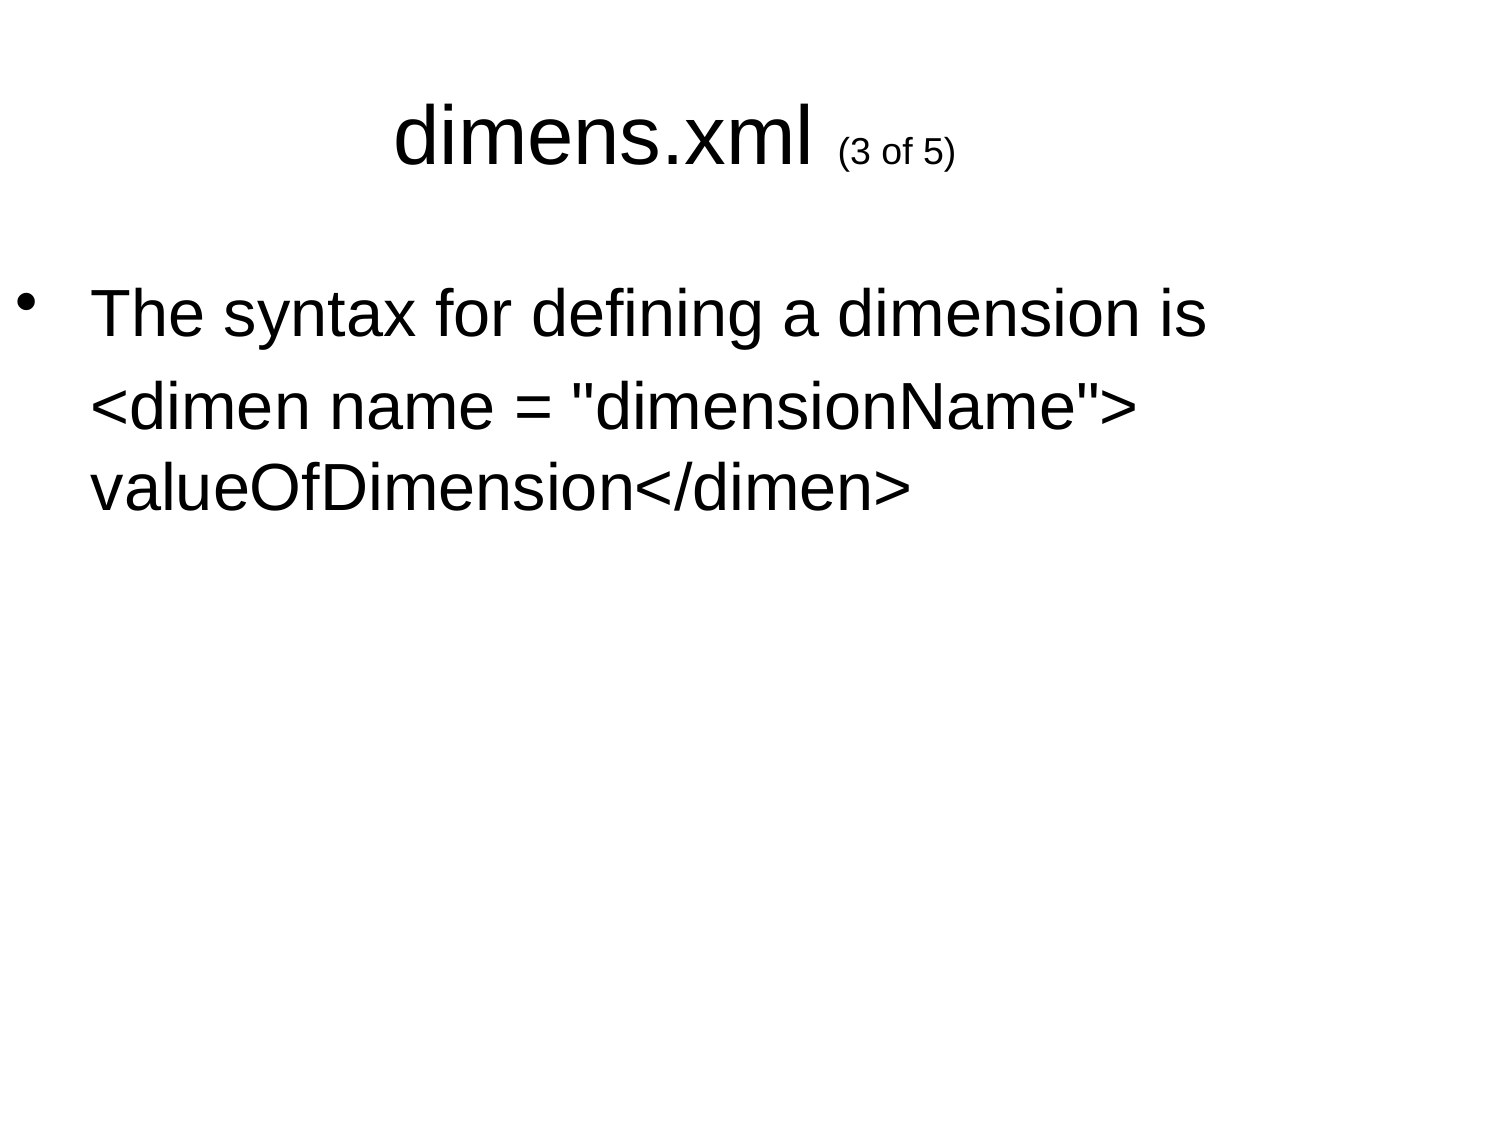

dimens.xml (3 of 5)
The syntax for defining a dimension is
	<dimen name = "dimensionName"> valueOfDimension</dimen>